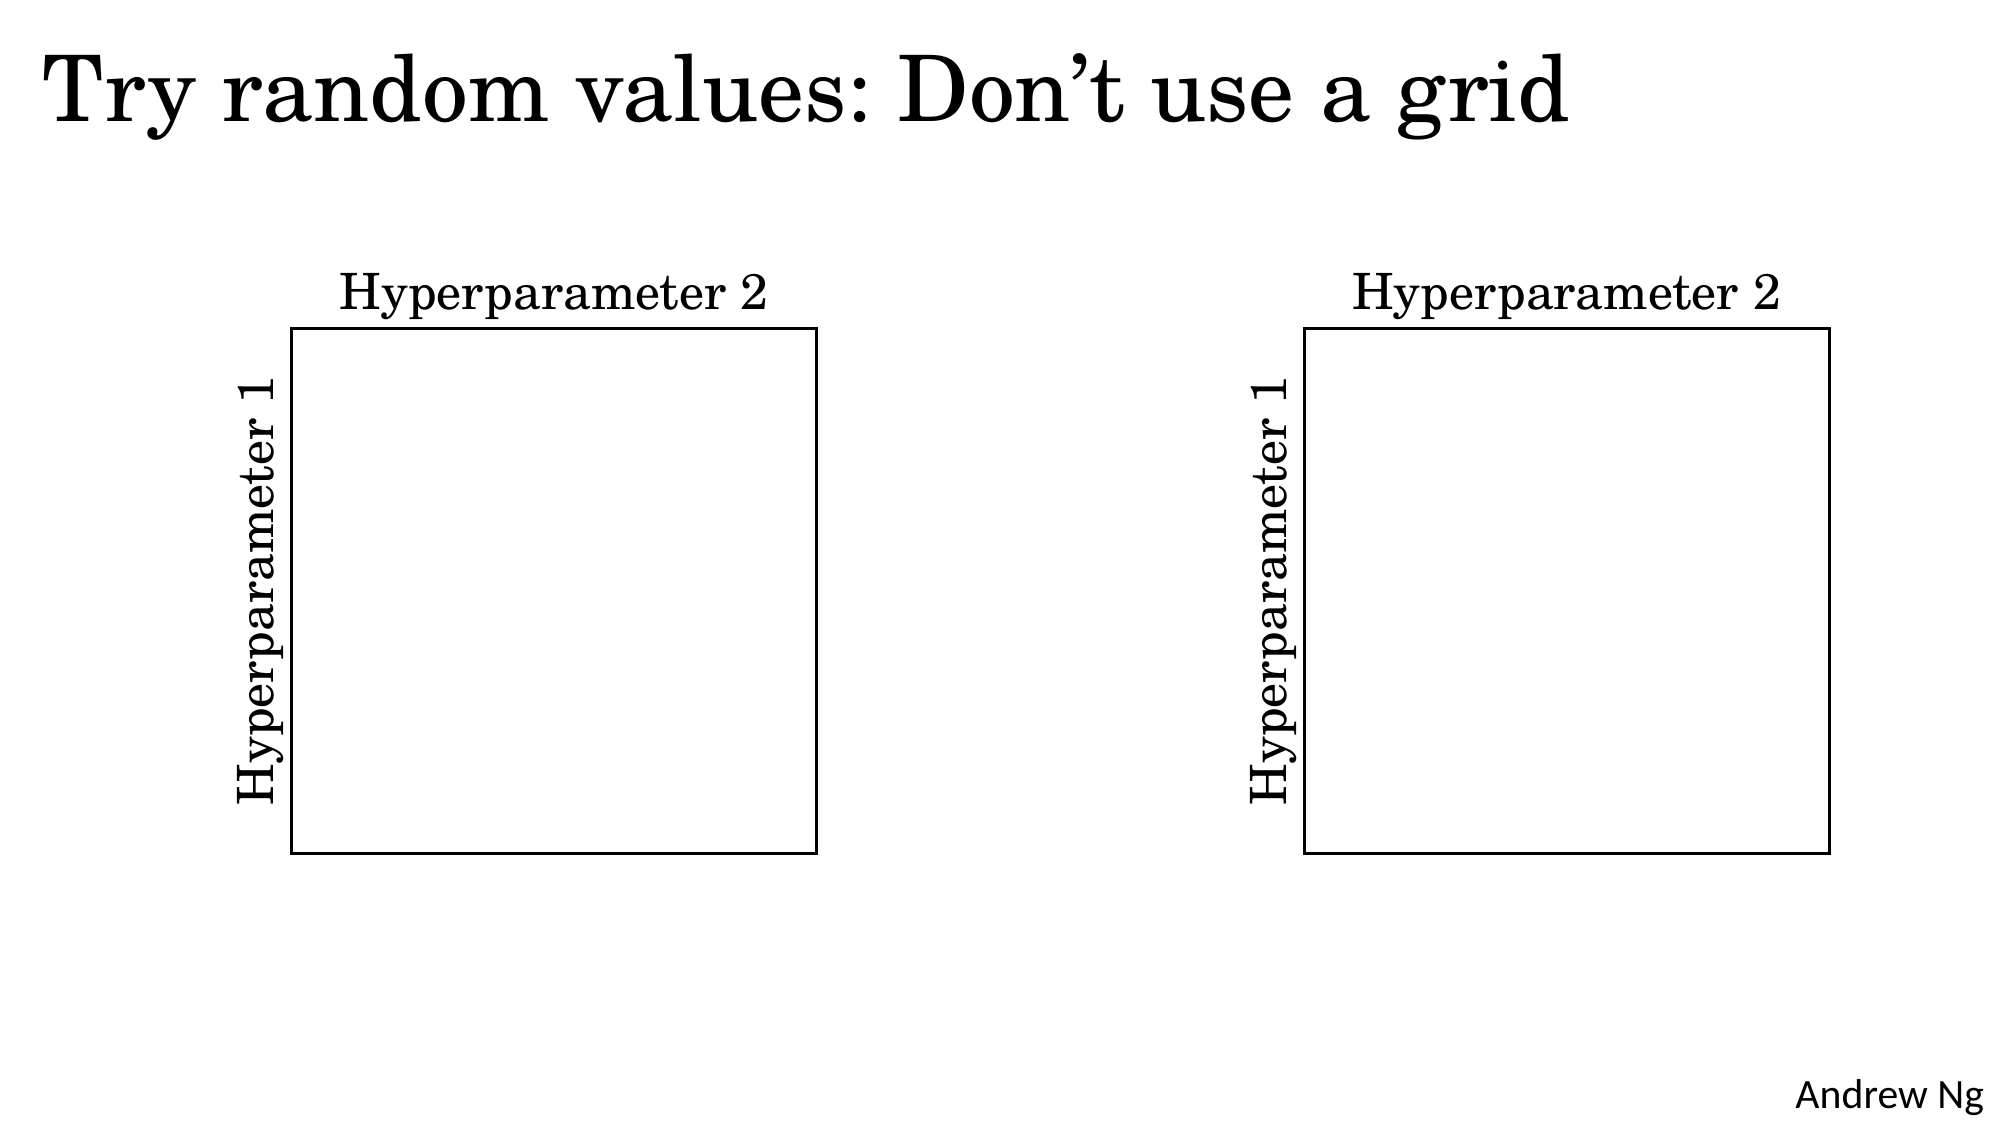

# Try random values: Don’t use a grid
Hyperparameter 2
Hyperparameter 2

Hyperparameter 1

Hyperparameter 1